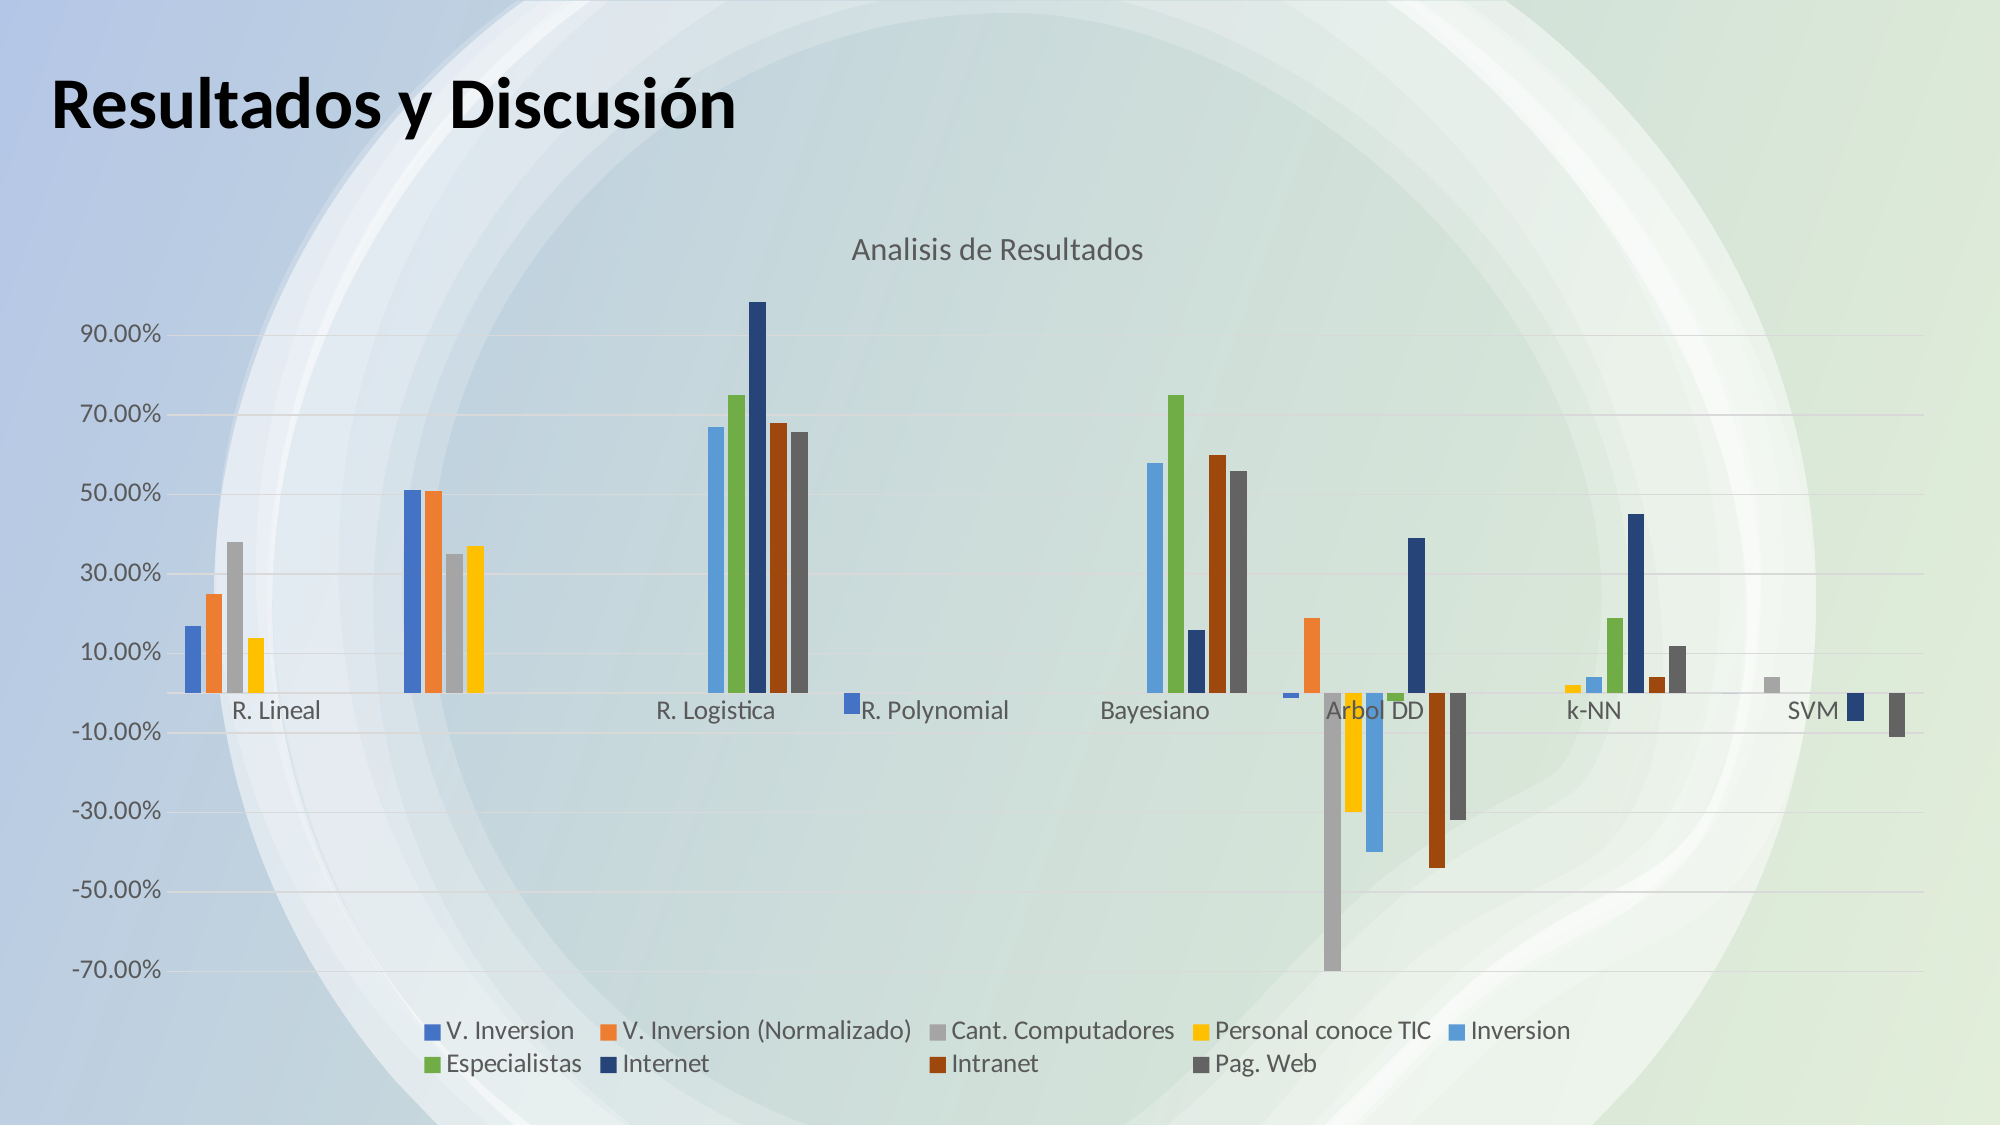

Resultados y Discusión

### Chart: Analisis de Resultados

| Category | V. Inversion | V. Inversion (Normalizado) | Cant. Computadores | Personal conoce TIC | Inversion | Especialistas | Internet | Intranet | Pag. Web |
|---|---|---|---|---|---|---|---|---|---|
| R. Lineal | 0.17 | 0.25 | 0.38 | 0.1399 | None | None | None | None | None |
|  | 0.5124 | 0.51 | 0.35 | 0.3707 | None | None | None | None | None |
| R. Logistica | None | None | None | None | 0.67 | 0.75 | 0.9854 | 0.68 | 0.6587 |
| R. Polynomial | -0.0533 | None | None | None | None | None | None | None | None |
| Bayesiano | None | None | None | None | 0.58 | 0.75 | 0.16 | 0.6 | 0.56 |
| Arbol DD | -0.012 | 0.19 | -0.75 | -0.3 | -0.4 | -0.02 | 0.39 | -0.44 | -0.32 |
| k-NN | None | None | None | 0.02 | 0.04 | 0.19 | 0.45 | 0.04 | 0.12 |
| SVM | -0.0001 | None | 0.04 | None | None | None | -0.07 | None | -0.11 |